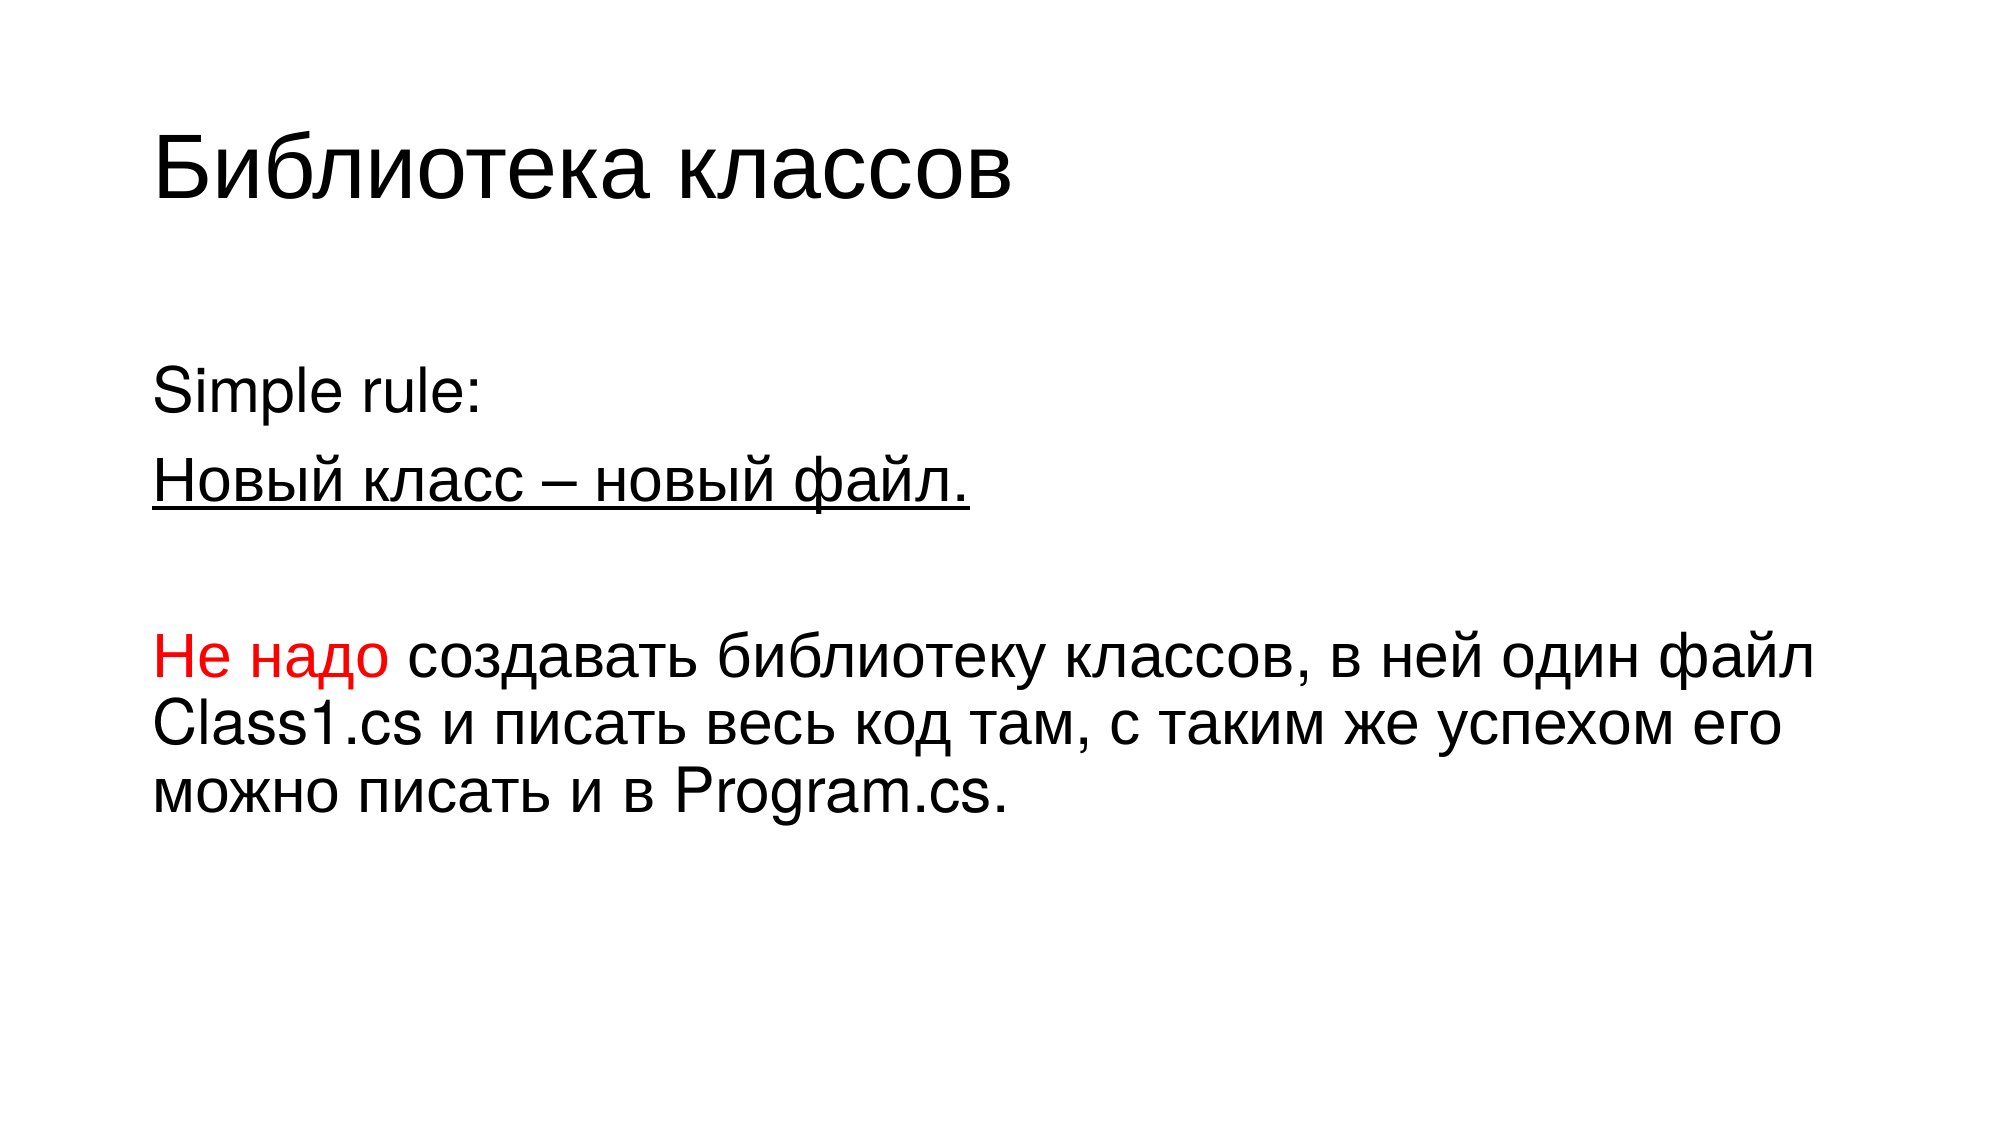

# Библиотека классов
Simple rule:
Новый класс – новый файл.

Не надо создавать библиотеку классов, в ней один файл Class1.cs и писать весь код там, с таким же успехом его можно писать и в Program.cs.